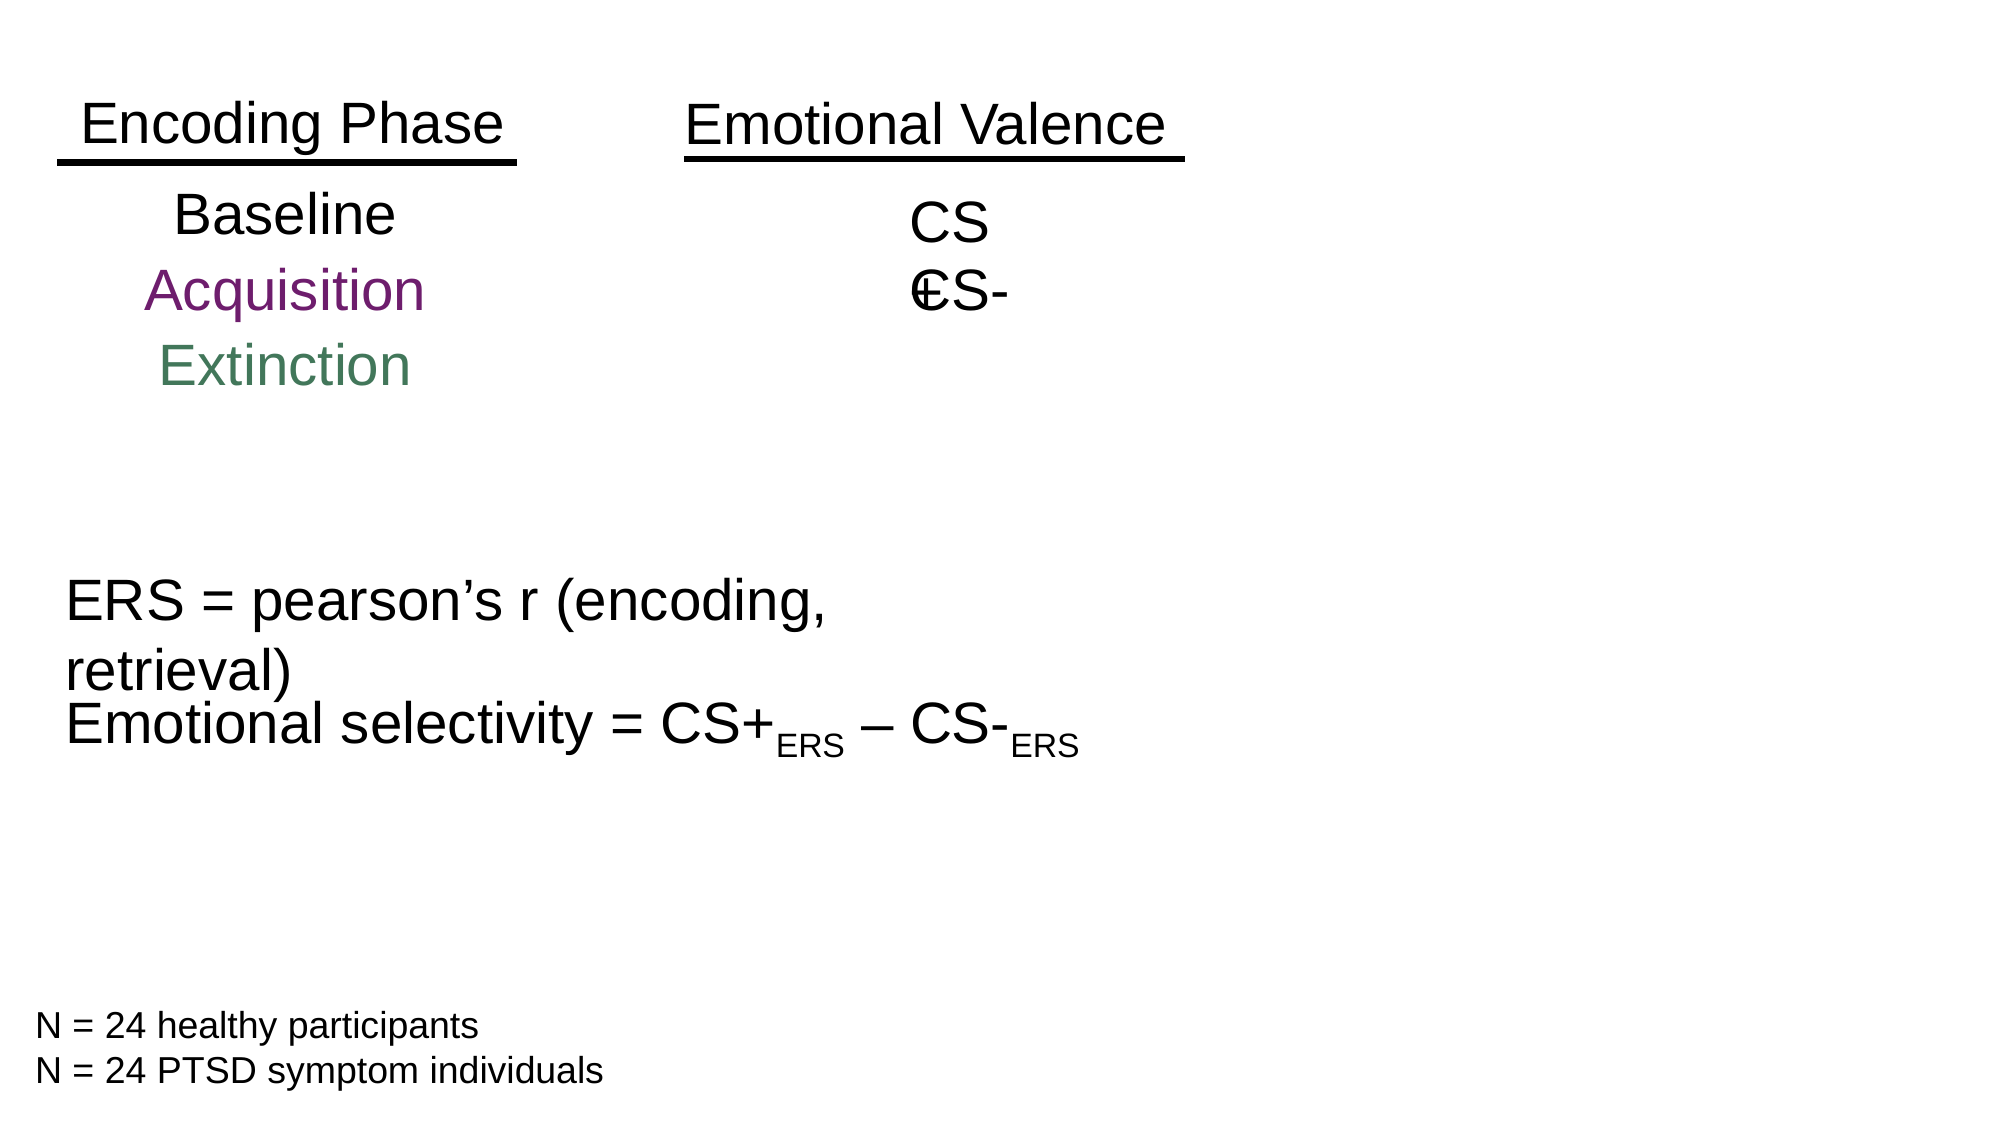

Encoding Phase
Emotional Valence
Baseline
CS+
CS-
Acquisition
Extinction
ERS = pearson’s r (encoding, retrieval)
Emotional selectivity = CS+ERS – CS-ERS
N = 24 healthy participants
N = 24 PTSD symptom individuals